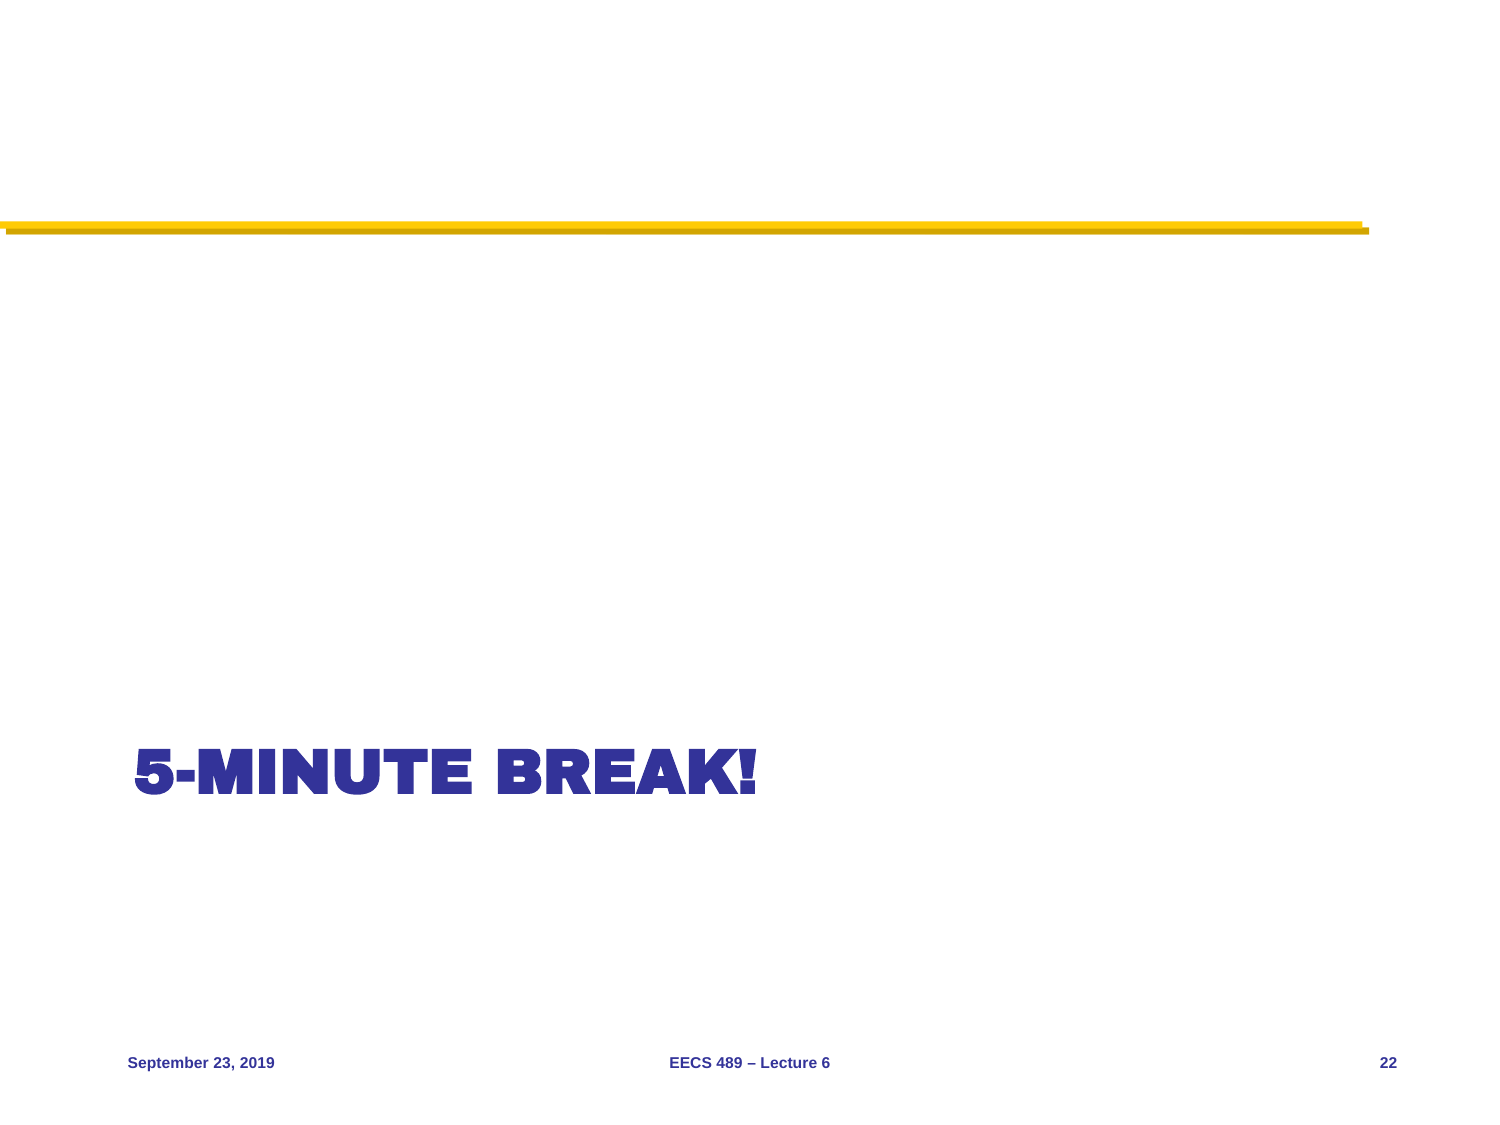

# 5-minute break!
September 23, 2019
EECS 489 – Lecture 6
22